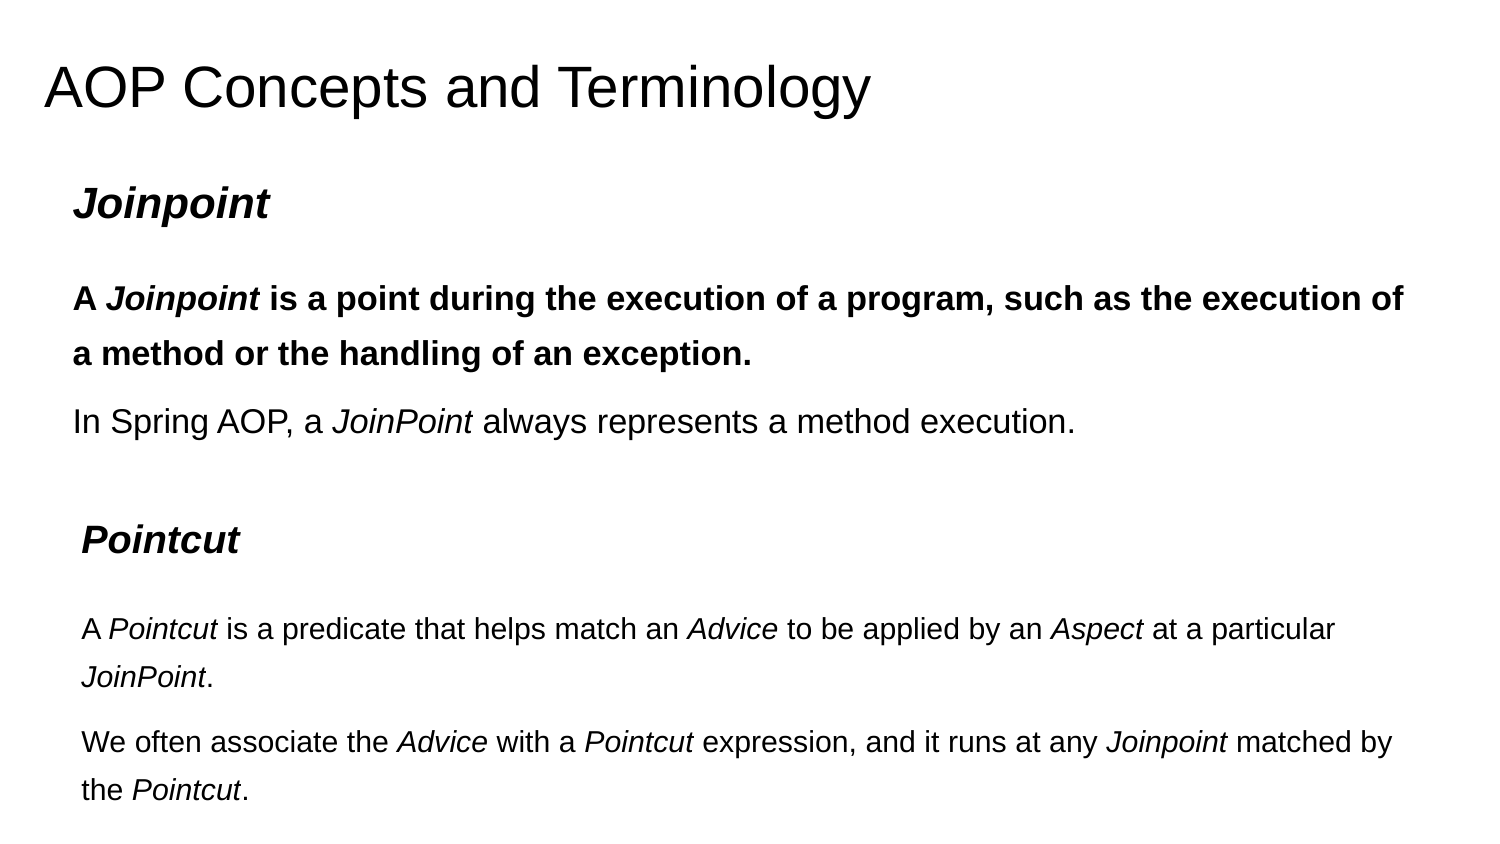

# AOP Concepts and Terminology

Joinpoint
A Joinpoint is a point during the execution of a program, such as the execution of a method or the handling of an exception.
In Spring AOP, a JoinPoint always represents a method execution.
Pointcut
A Pointcut is a predicate that helps match an Advice to be applied by an Aspect at a particular JoinPoint.
We often associate the Advice with a Pointcut expression, and it runs at any Joinpoint matched by the Pointcut.